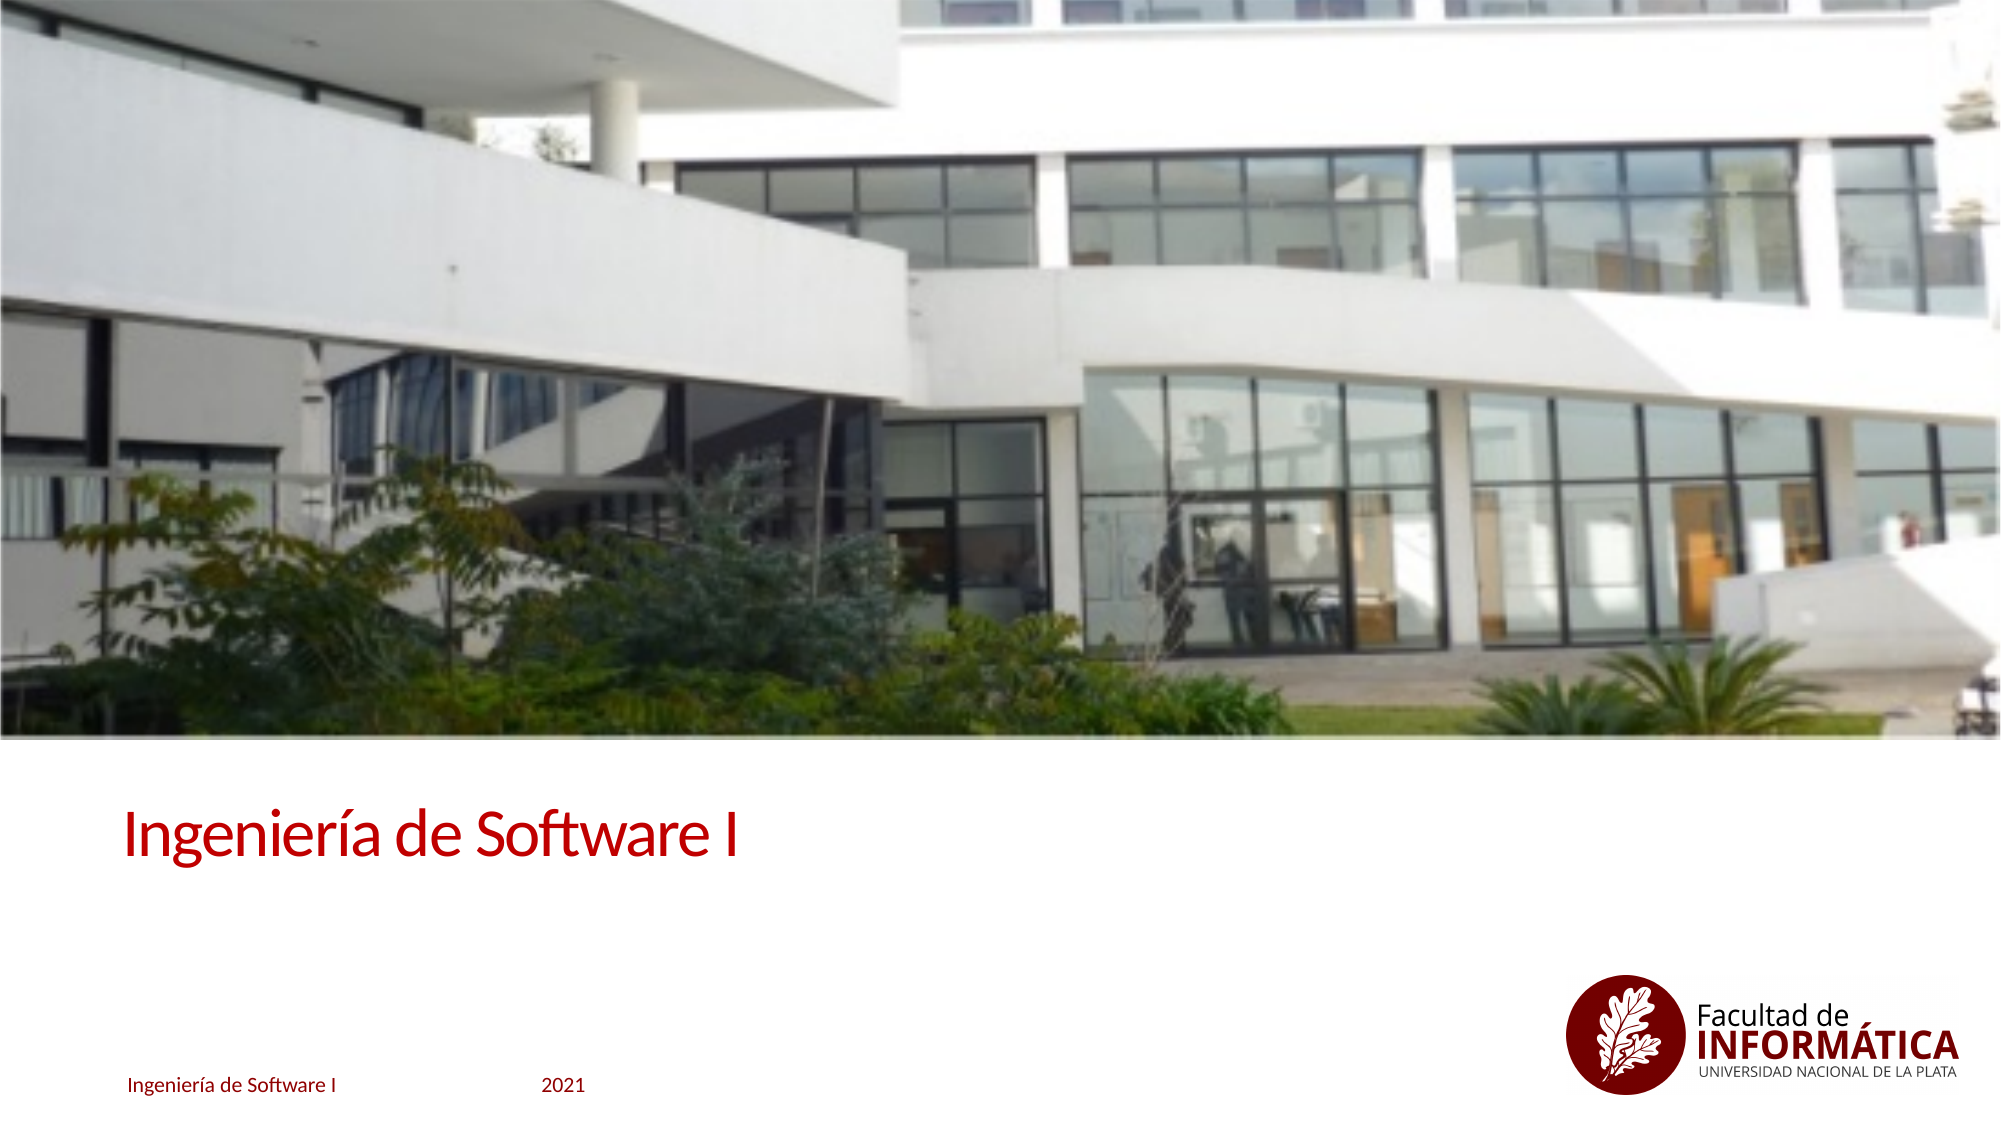

1
# Ingeniería de Software I

2021
Ingeniería de Software I